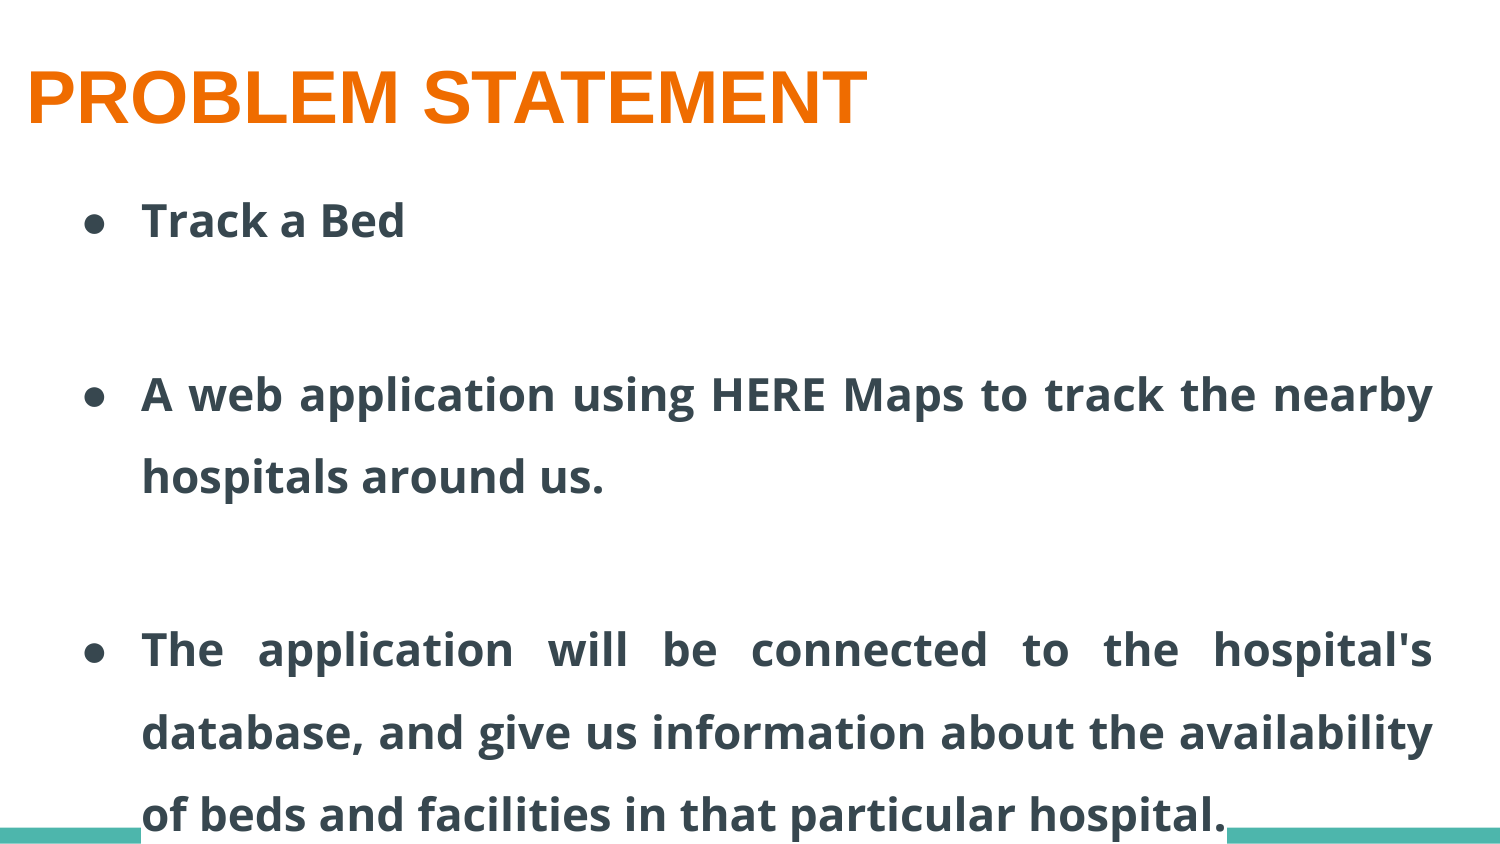

# PROBLEM STATEMENT
Track a Bed

A web application using HERE Maps to track the nearby hospitals around us.

The application will be connected to the hospital's database, and give us information about the availability of beds and facilities in that particular hospital.